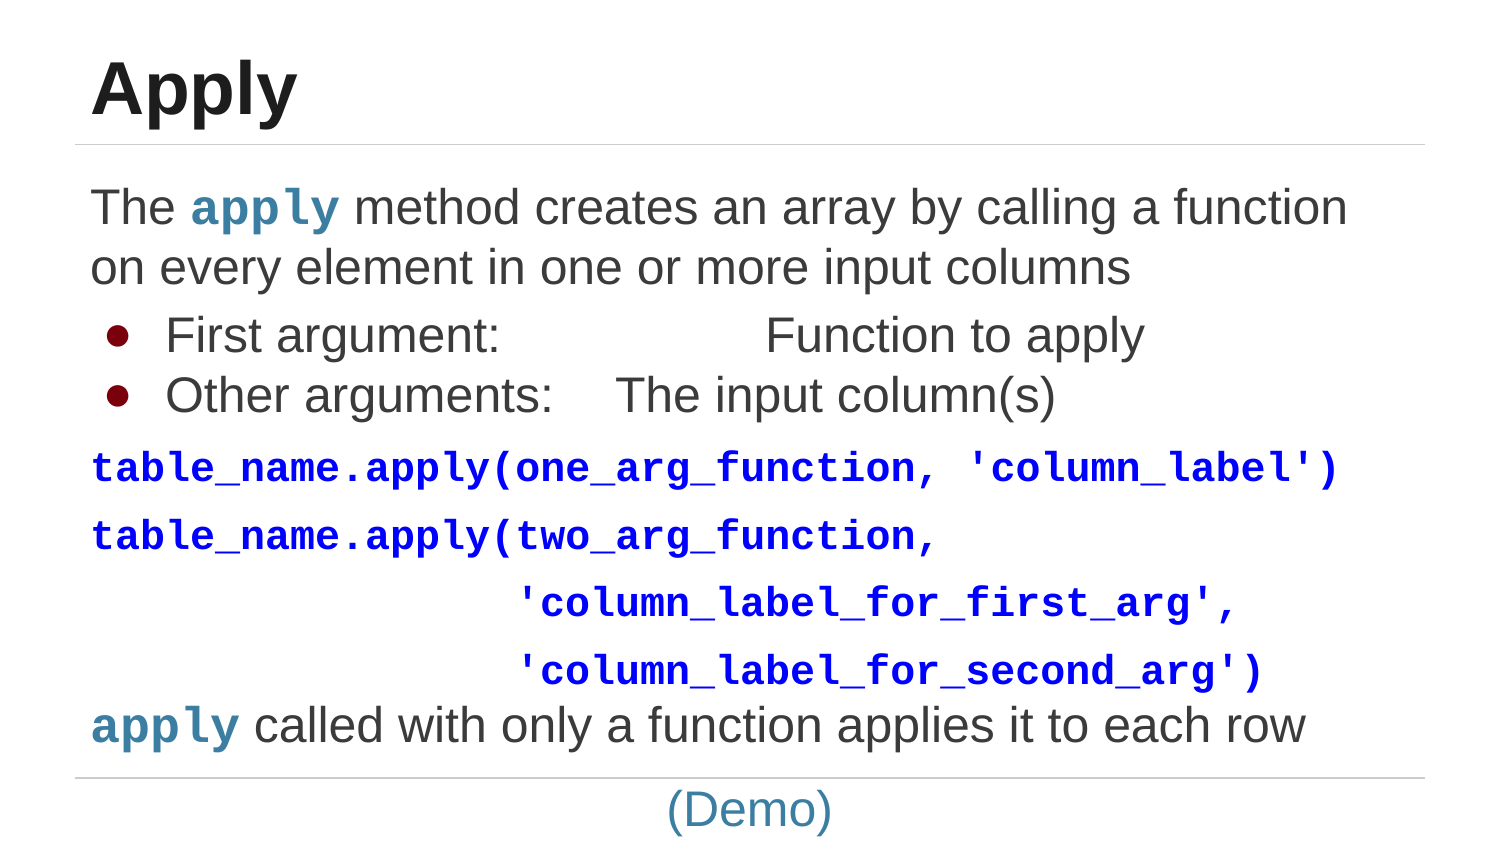

# Apply
The apply method creates an array by calling a function on every element in one or more input columns
First argument: 		Function to apply
Other arguments: 	The input column(s)
table_name.apply(one_arg_function, 'column_label')
table_name.apply(two_arg_function,
                 'column_label_for_first_arg',
  'column_label_for_second_arg')
apply called with only a function applies it to each row

(Demo)